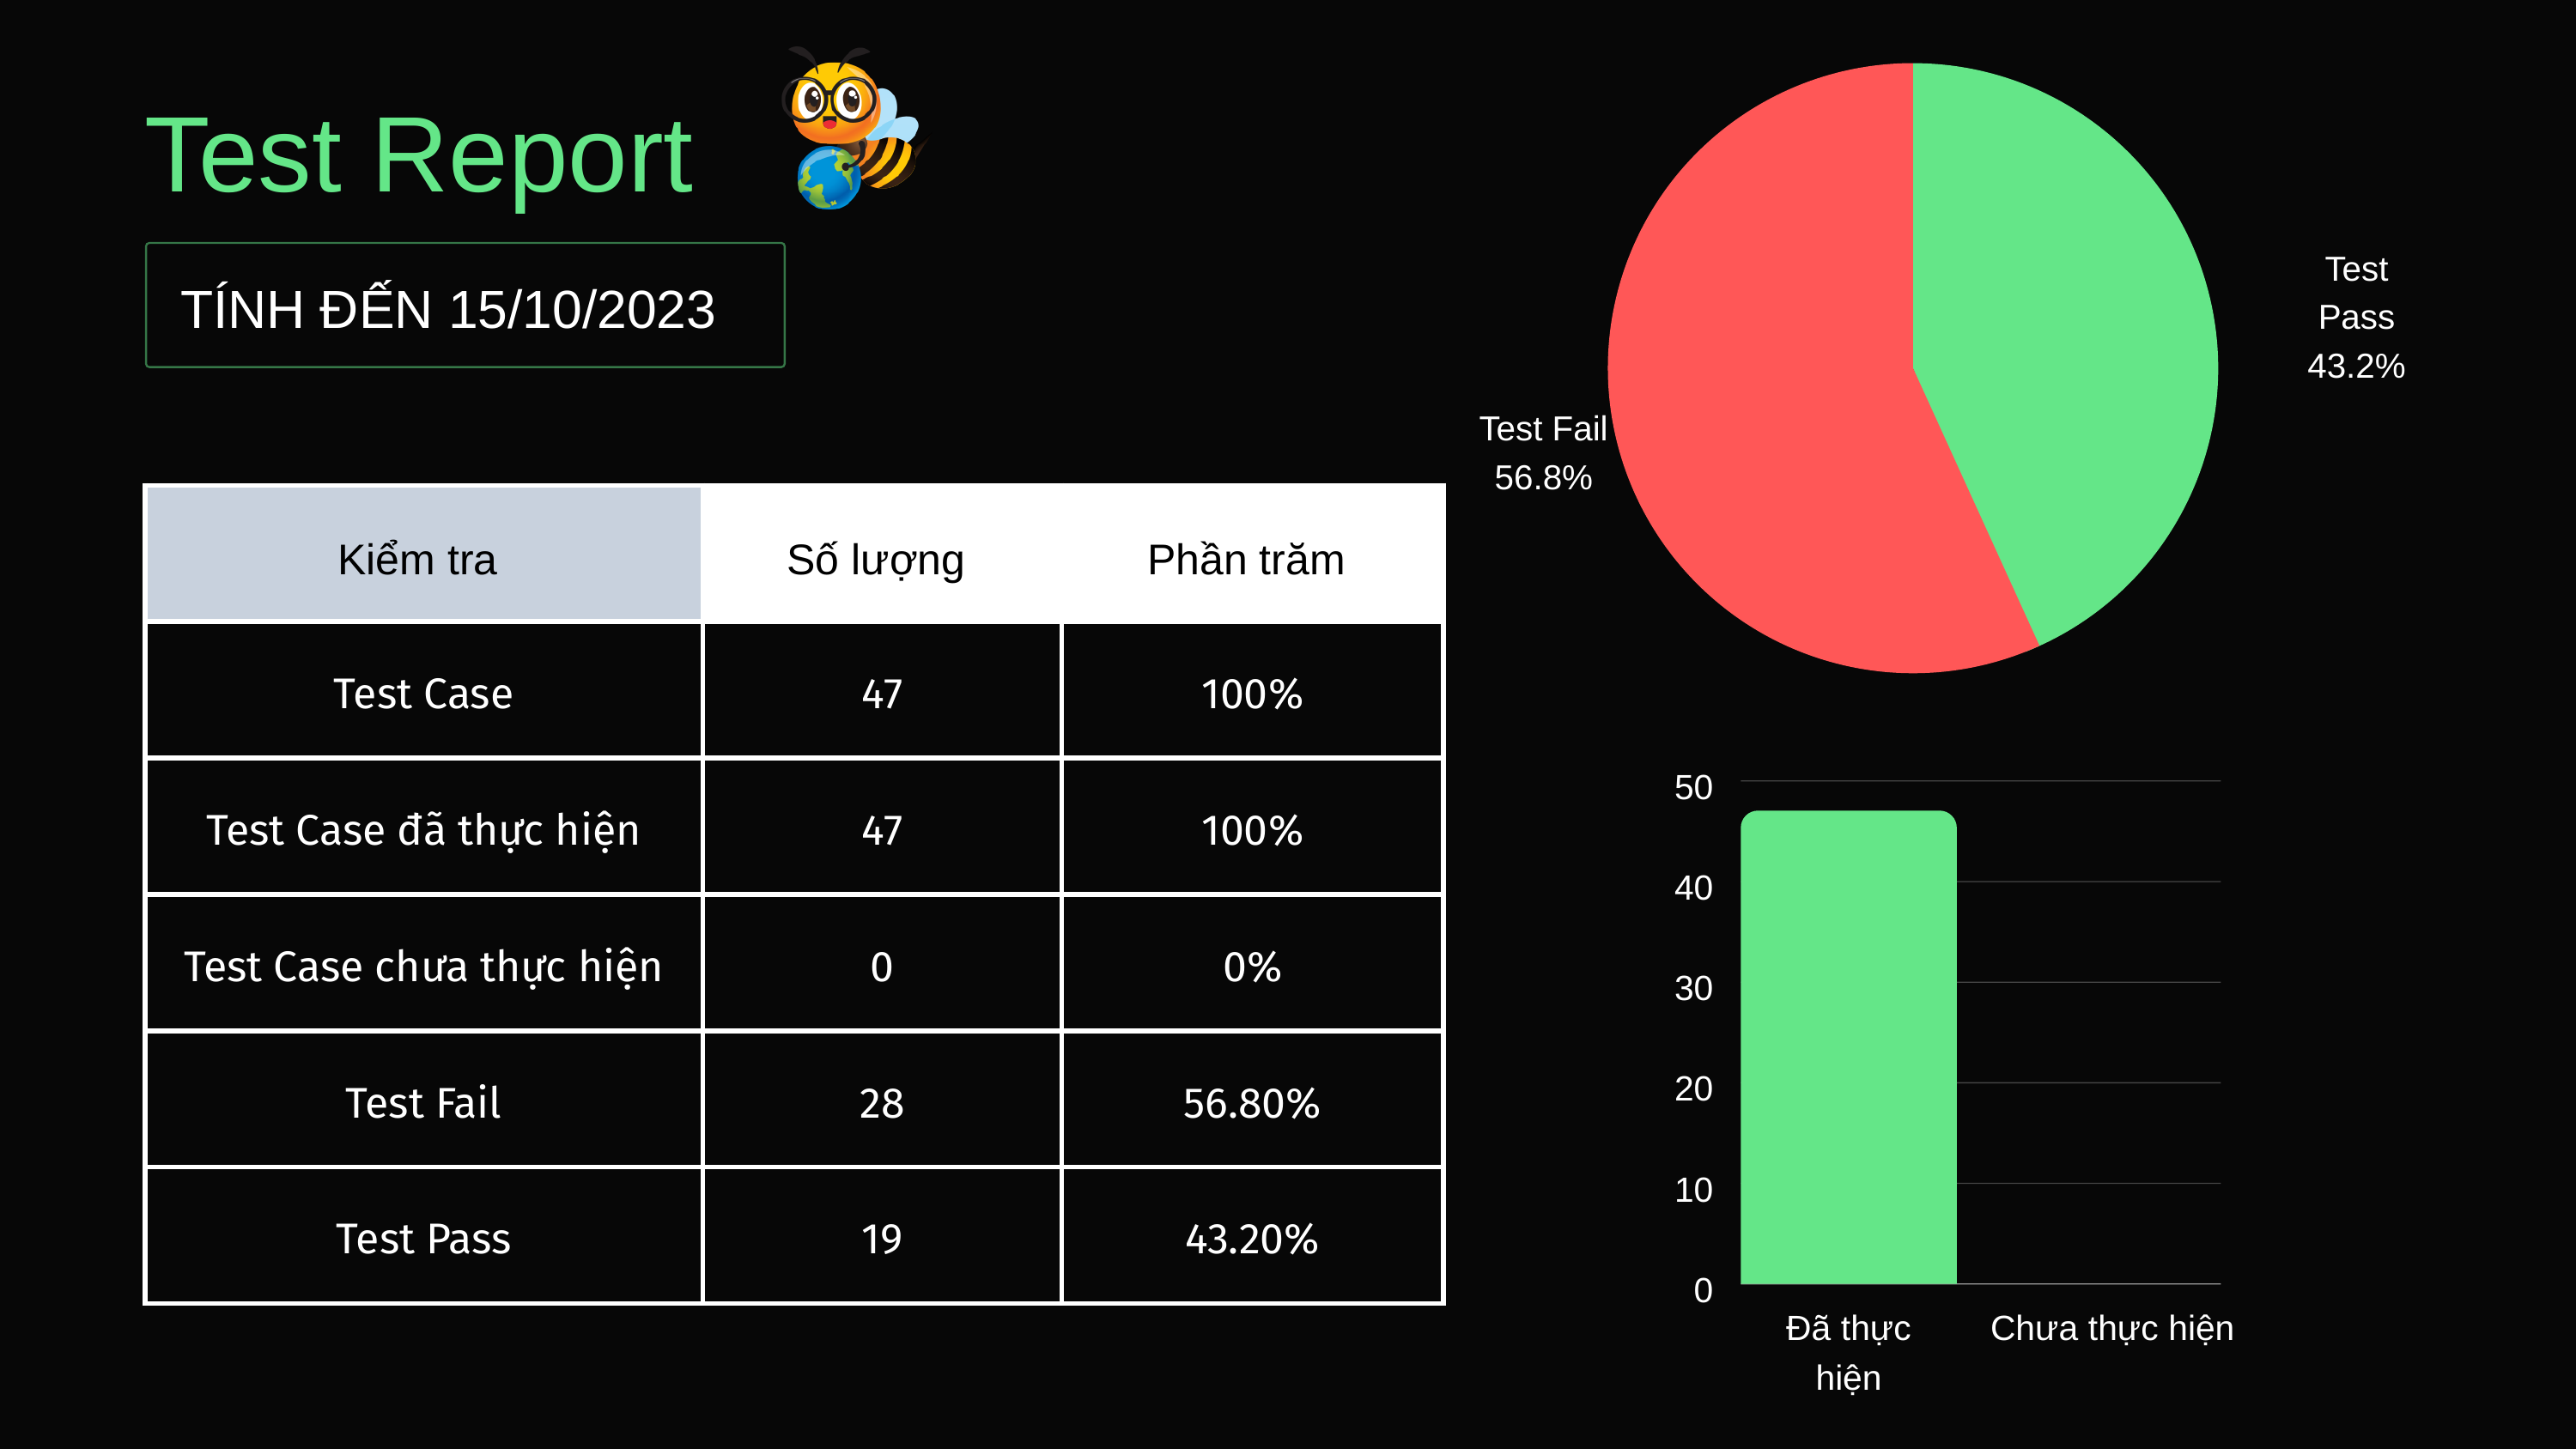

Test Report

Test Pass
43.2%
Test Fail
56.8%

TÍNH ĐẾN 15/10/2023
| Kiểm tra | Số lượng | Phần trăm |
| --- | --- | --- |
| Test Case | 47 | 100% |
| Test Case đã thực hiện | 47 | 100% |
| Test Case chưa thực hiện | 0 | 0% |
| Test Fail | 28 | 56.80% |
| Test Pass | 19 | 43.20% |
50

40
30
20
10
0
Đã thực hiện
Chưa thực hiện